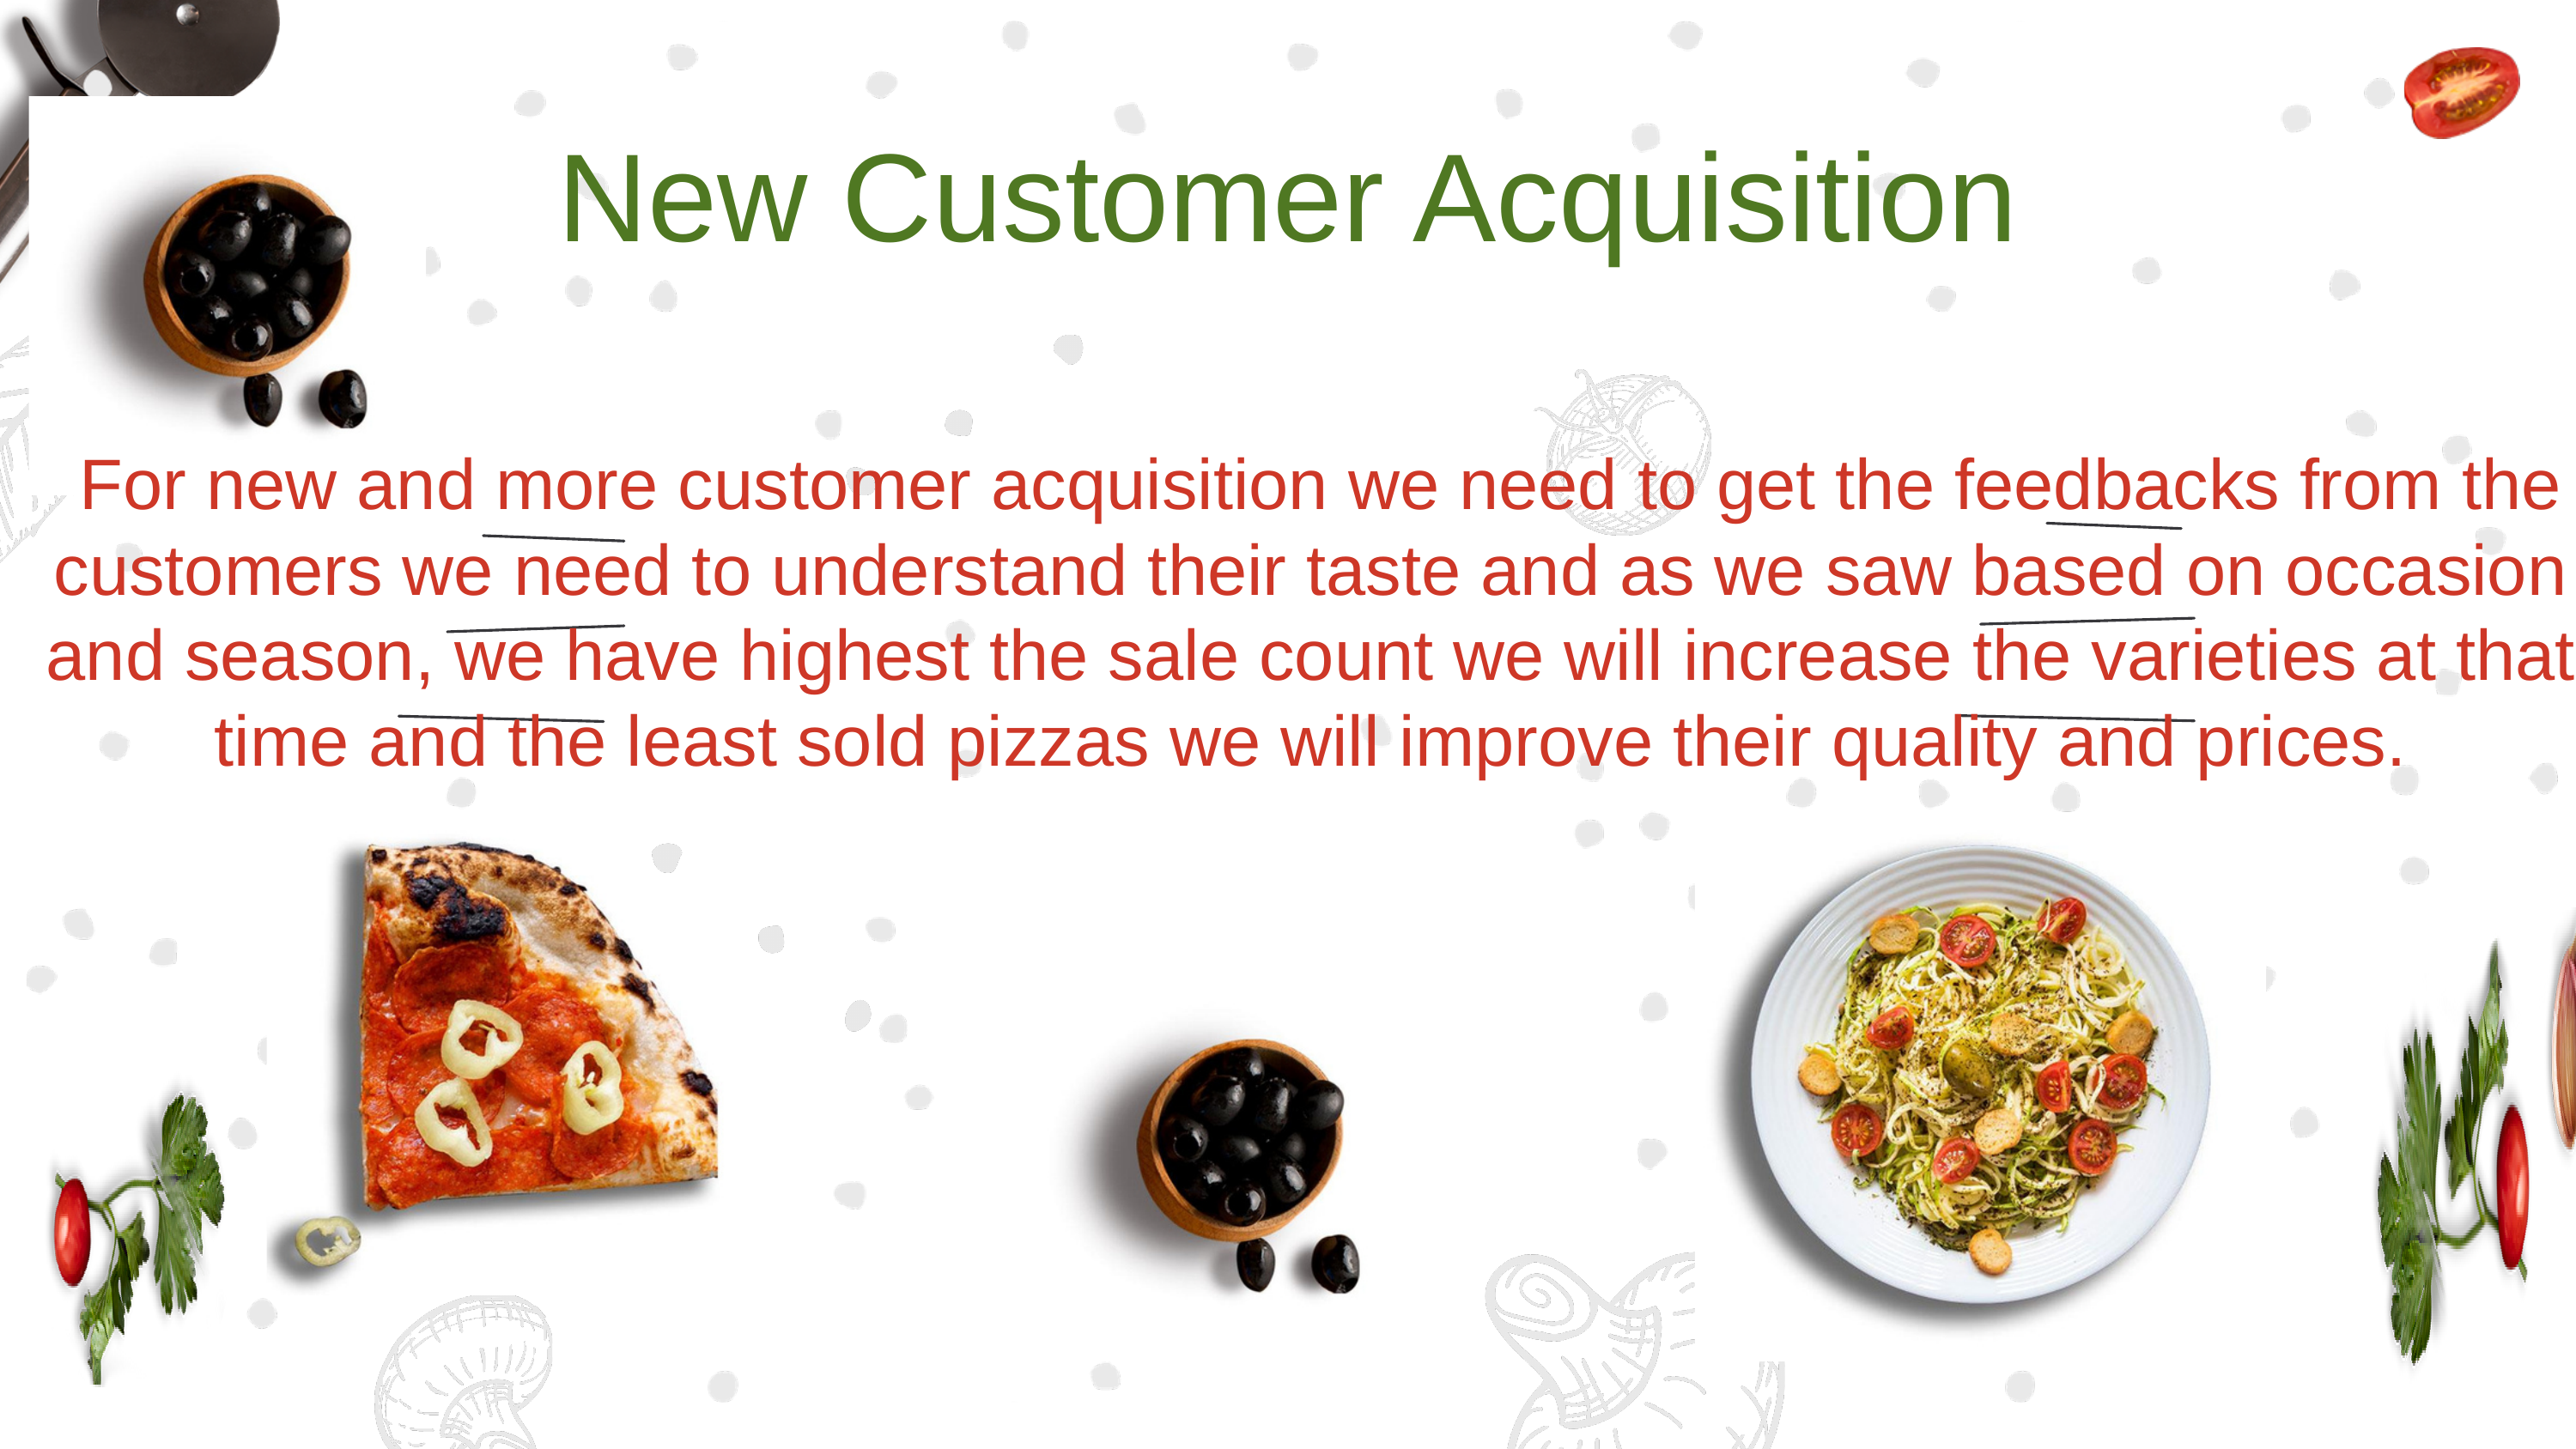

New Customer Acquisition

 For new and more customer acquisition we need to get the feedbacks from the customers we need to understand their taste and as we saw based on occasion and season, we have highest the sale count we will increase the varieties at that time and the least sold pizzas we will improve their quality and prices.